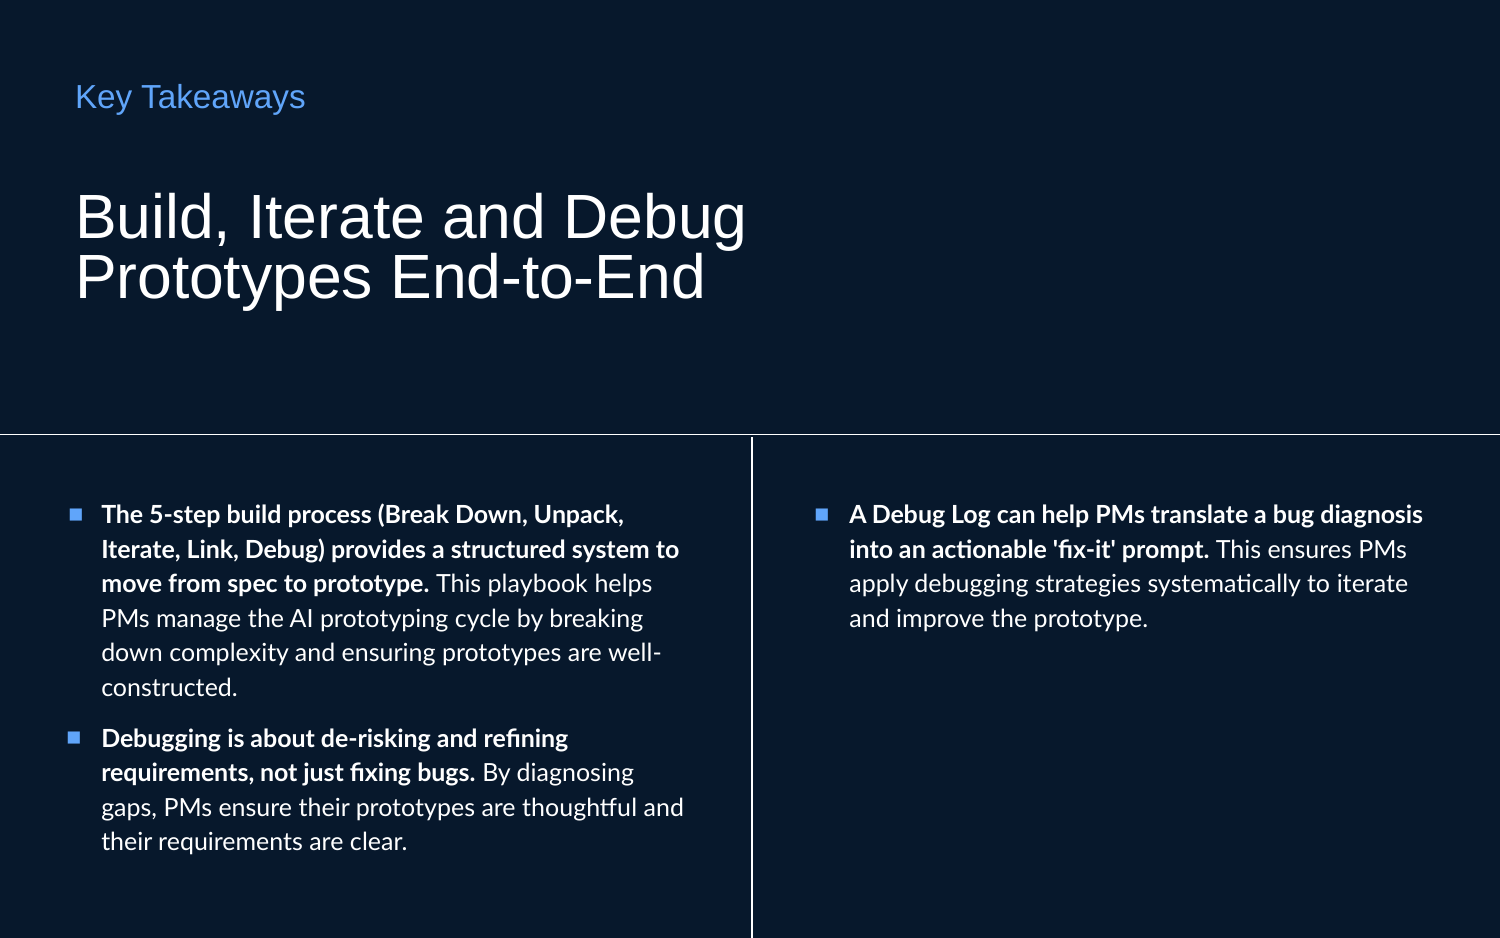

Key Takeaways
Build, Iterate and Debug
Prototypes End-to-End
The 5-step build process (Break Down, Unpack, Iterate, Link, Debug) provides a structured system to move from spec to prototype. This playbook helps PMs manage the AI prototyping cycle by breaking down complexity and ensuring prototypes are well-constructed.
Debugging is about de-risking and refining requirements, not just fixing bugs. By diagnosing gaps, PMs ensure their prototypes are thoughtful and their requirements are clear.

A Debug Log can help PMs translate a bug diagnosis into an actionable 'fix-it' prompt. This ensures PMs apply debugging strategies systematically to iterate and improve the prototype.